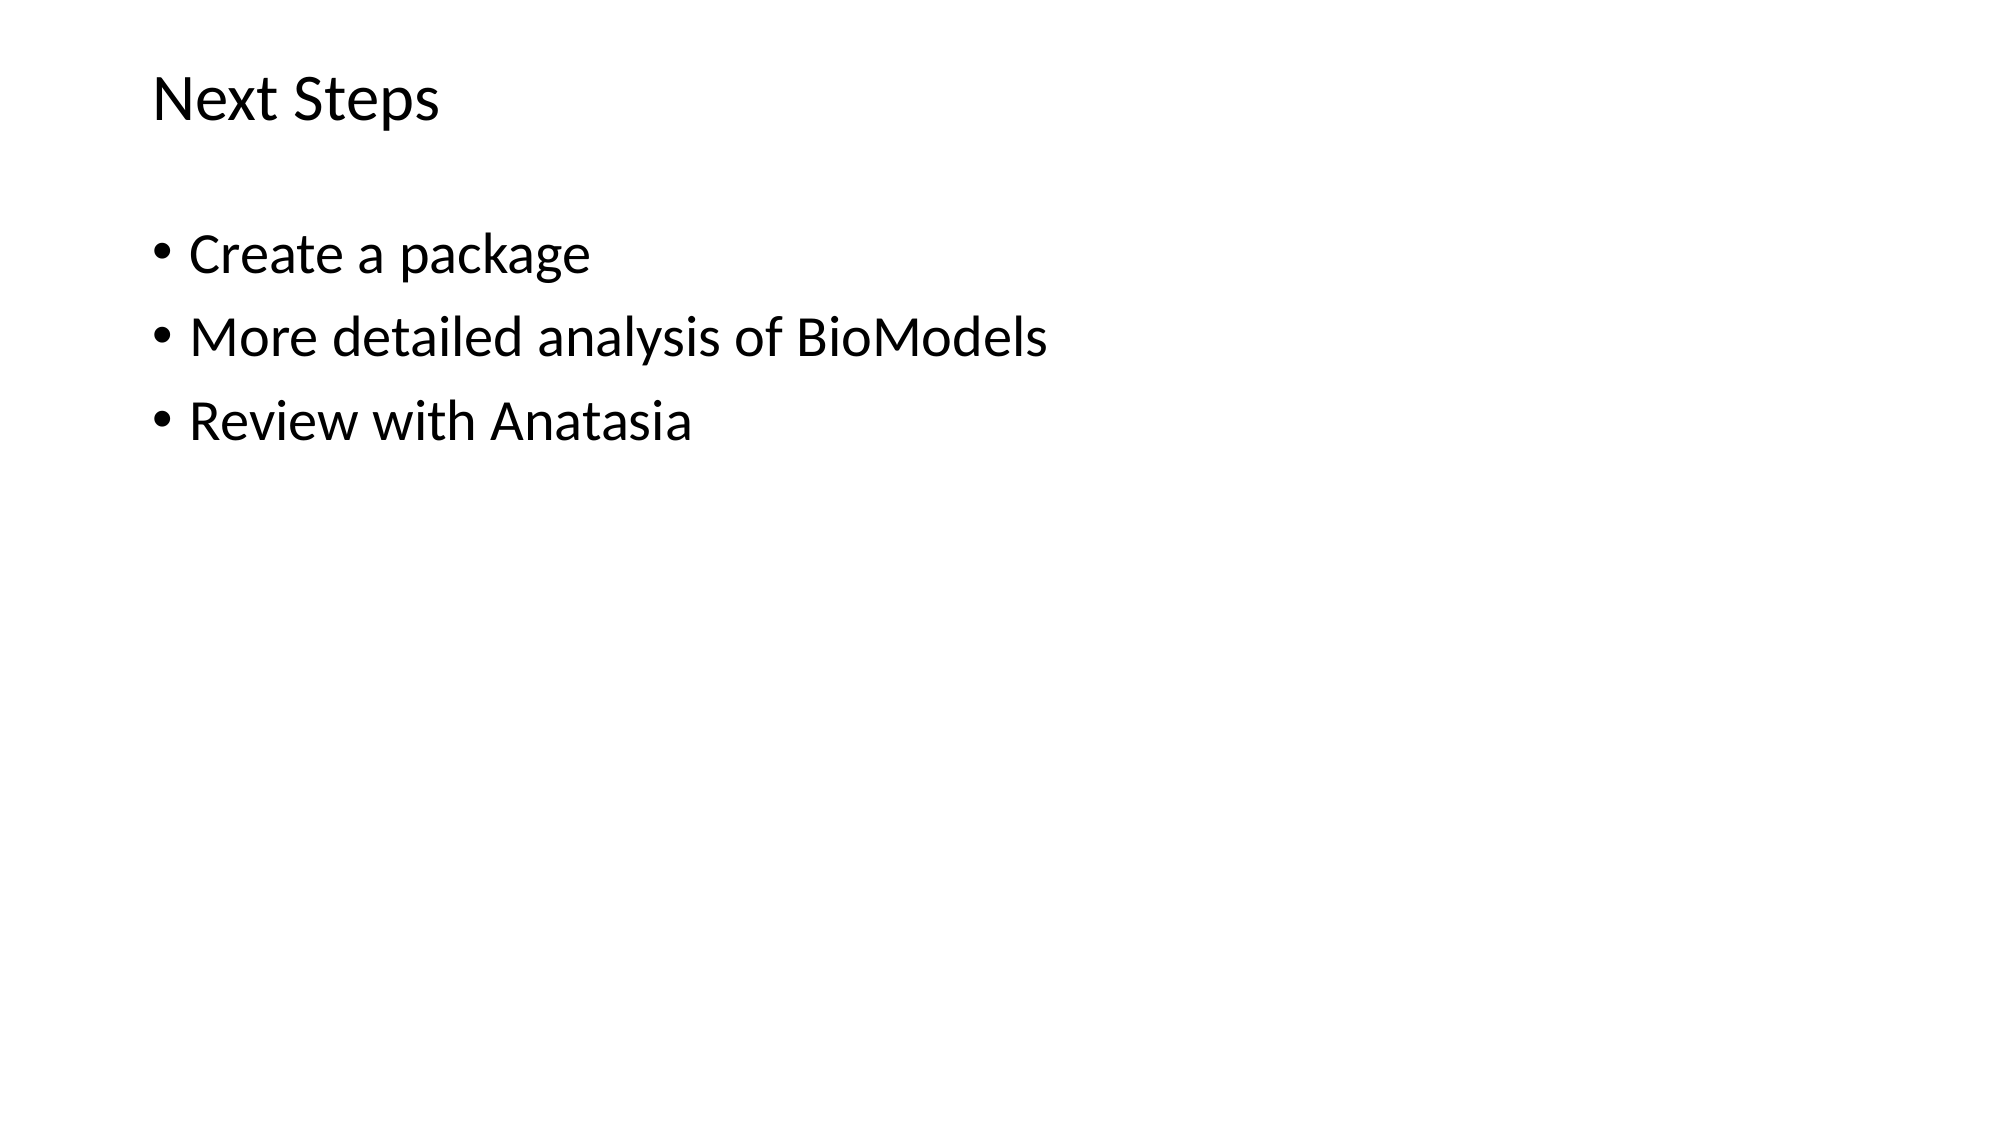

# Next Steps
Create a package
More detailed analysis of BioModels
Review with Anatasia